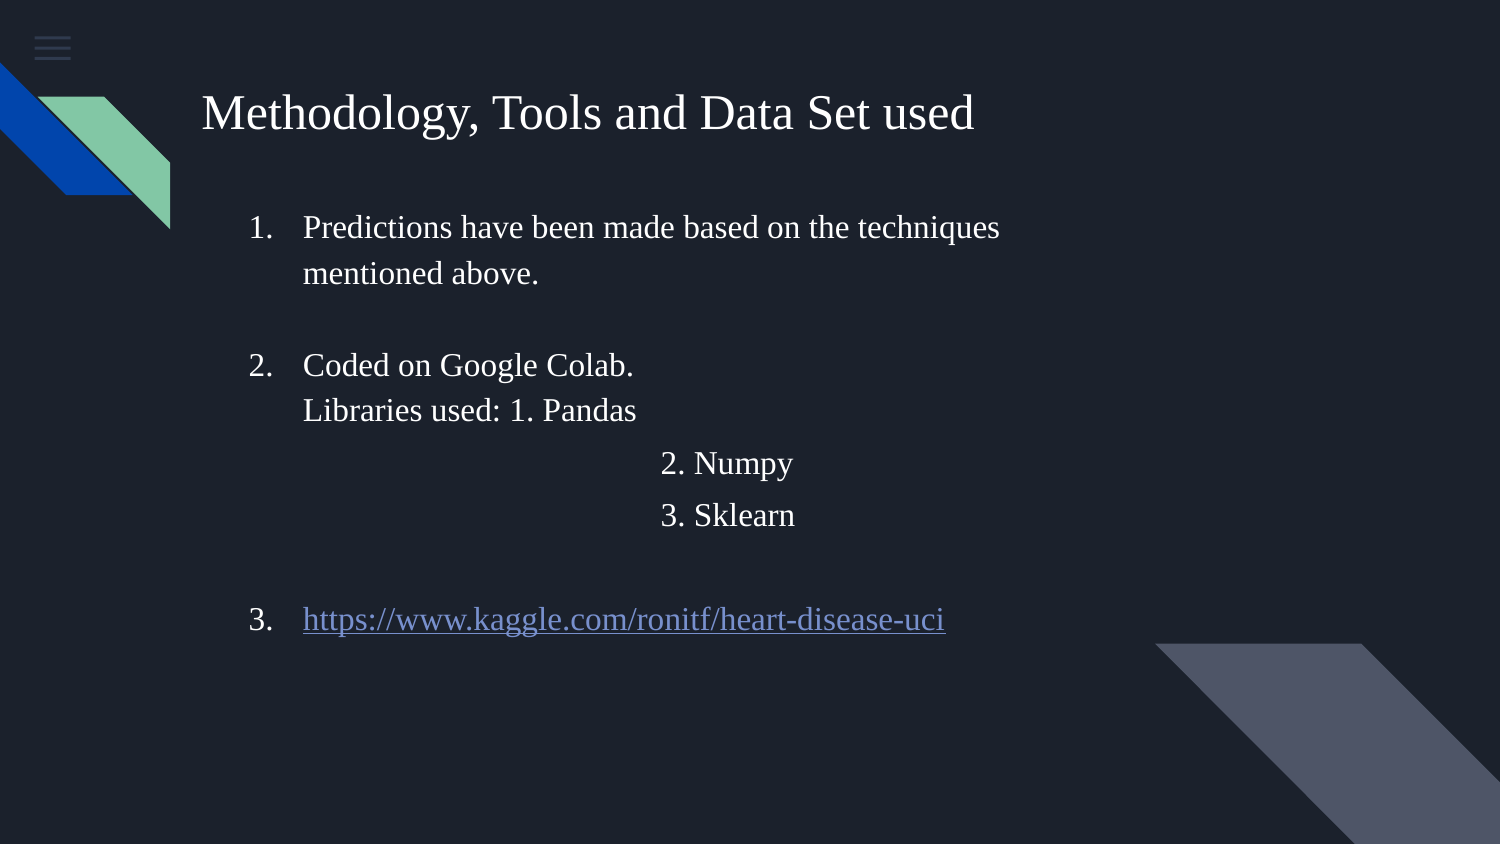

# Methodology, Tools and Data Set used
Predictions have been made based on the techniques mentioned above.

Coded on Google Colab.
Libraries used: 1. Pandas
		       2. Numpy
		       3. Sklearn

https://www.kaggle.com/ronitf/heart-disease-uci